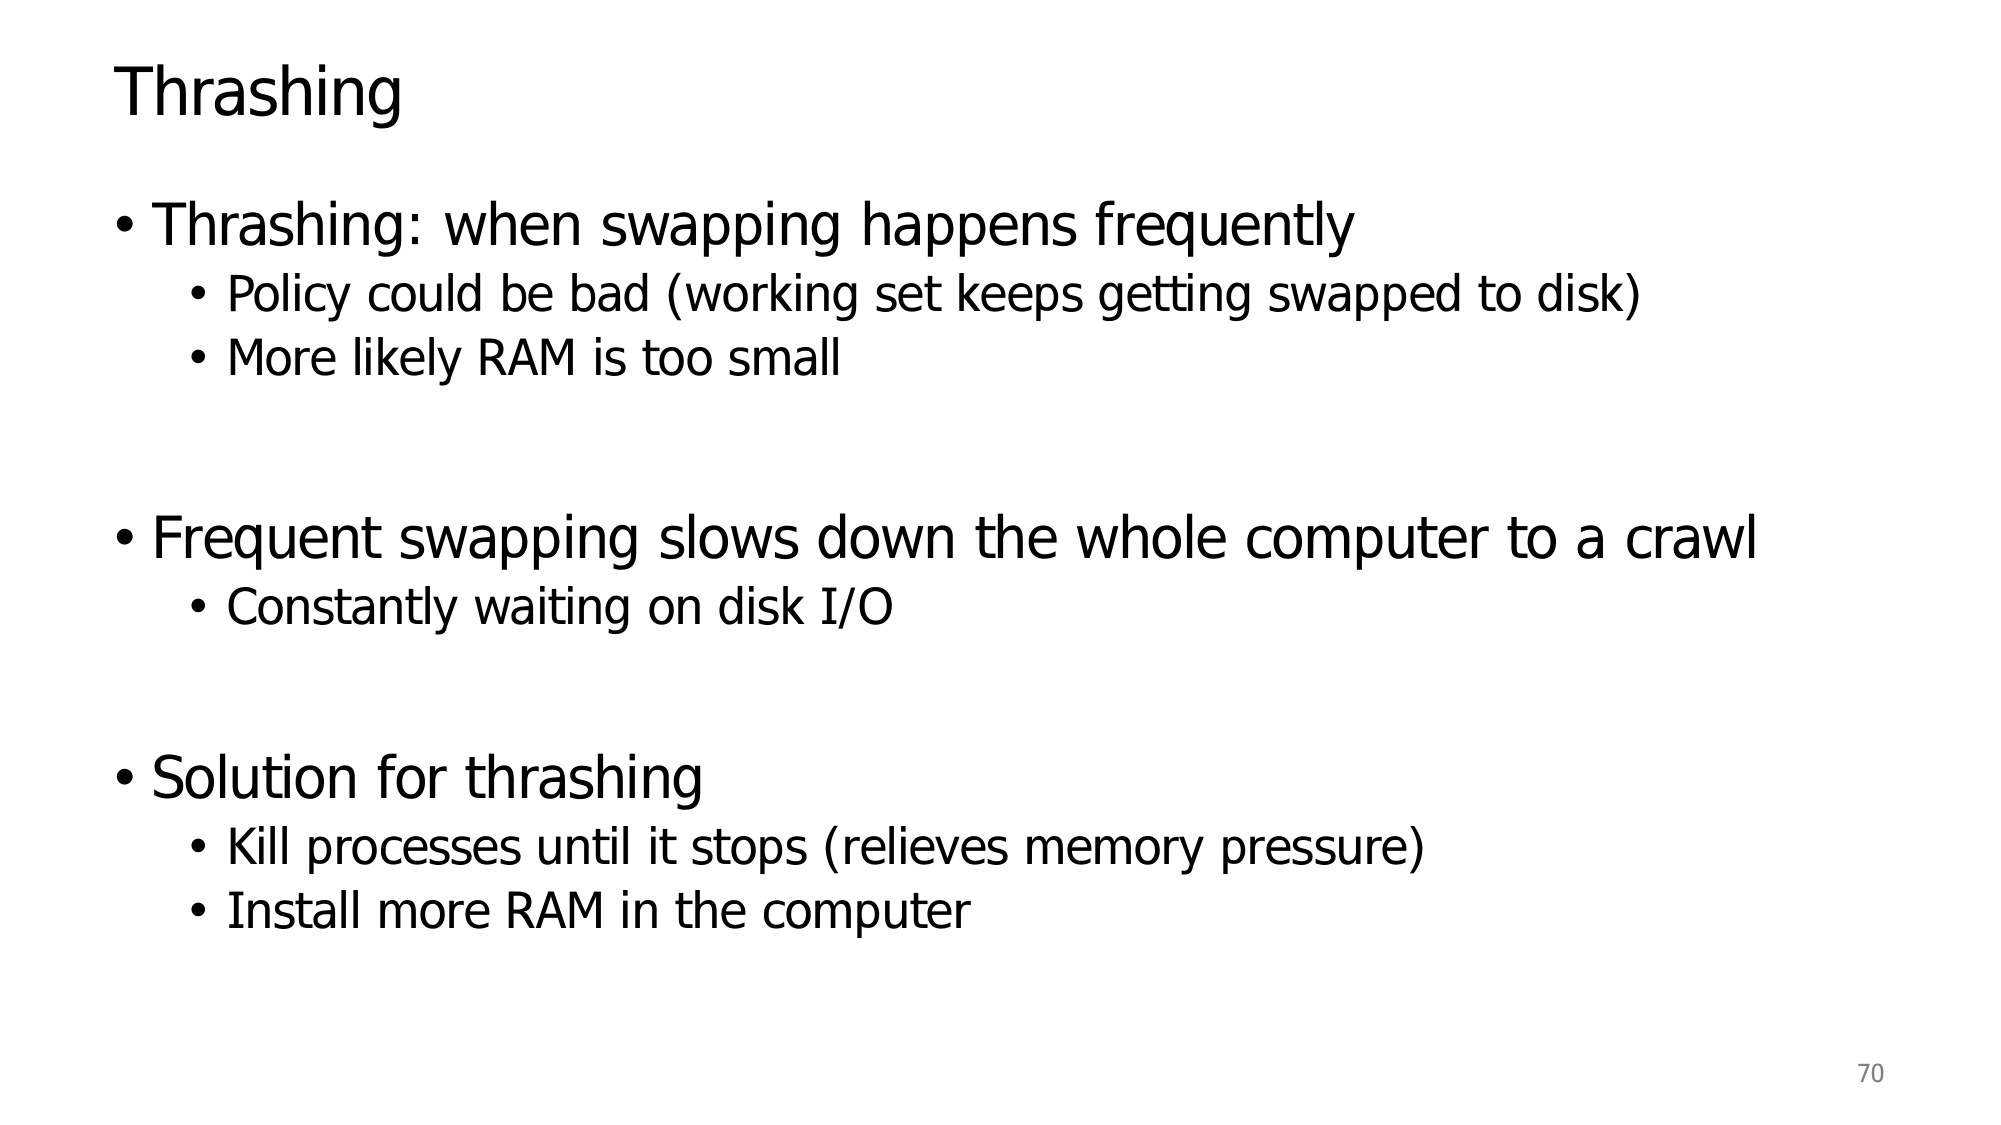

# Thrashing
Thrashing: when swapping happens frequently
Policy could be bad (working set keeps getting swapped to disk)
More likely RAM is too small

Frequent swapping slows down the whole computer to a crawl
Constantly waiting on disk I/O

Solution for thrashing
Kill processes until it stops (relieves memory pressure)
Install more RAM in the computer
70